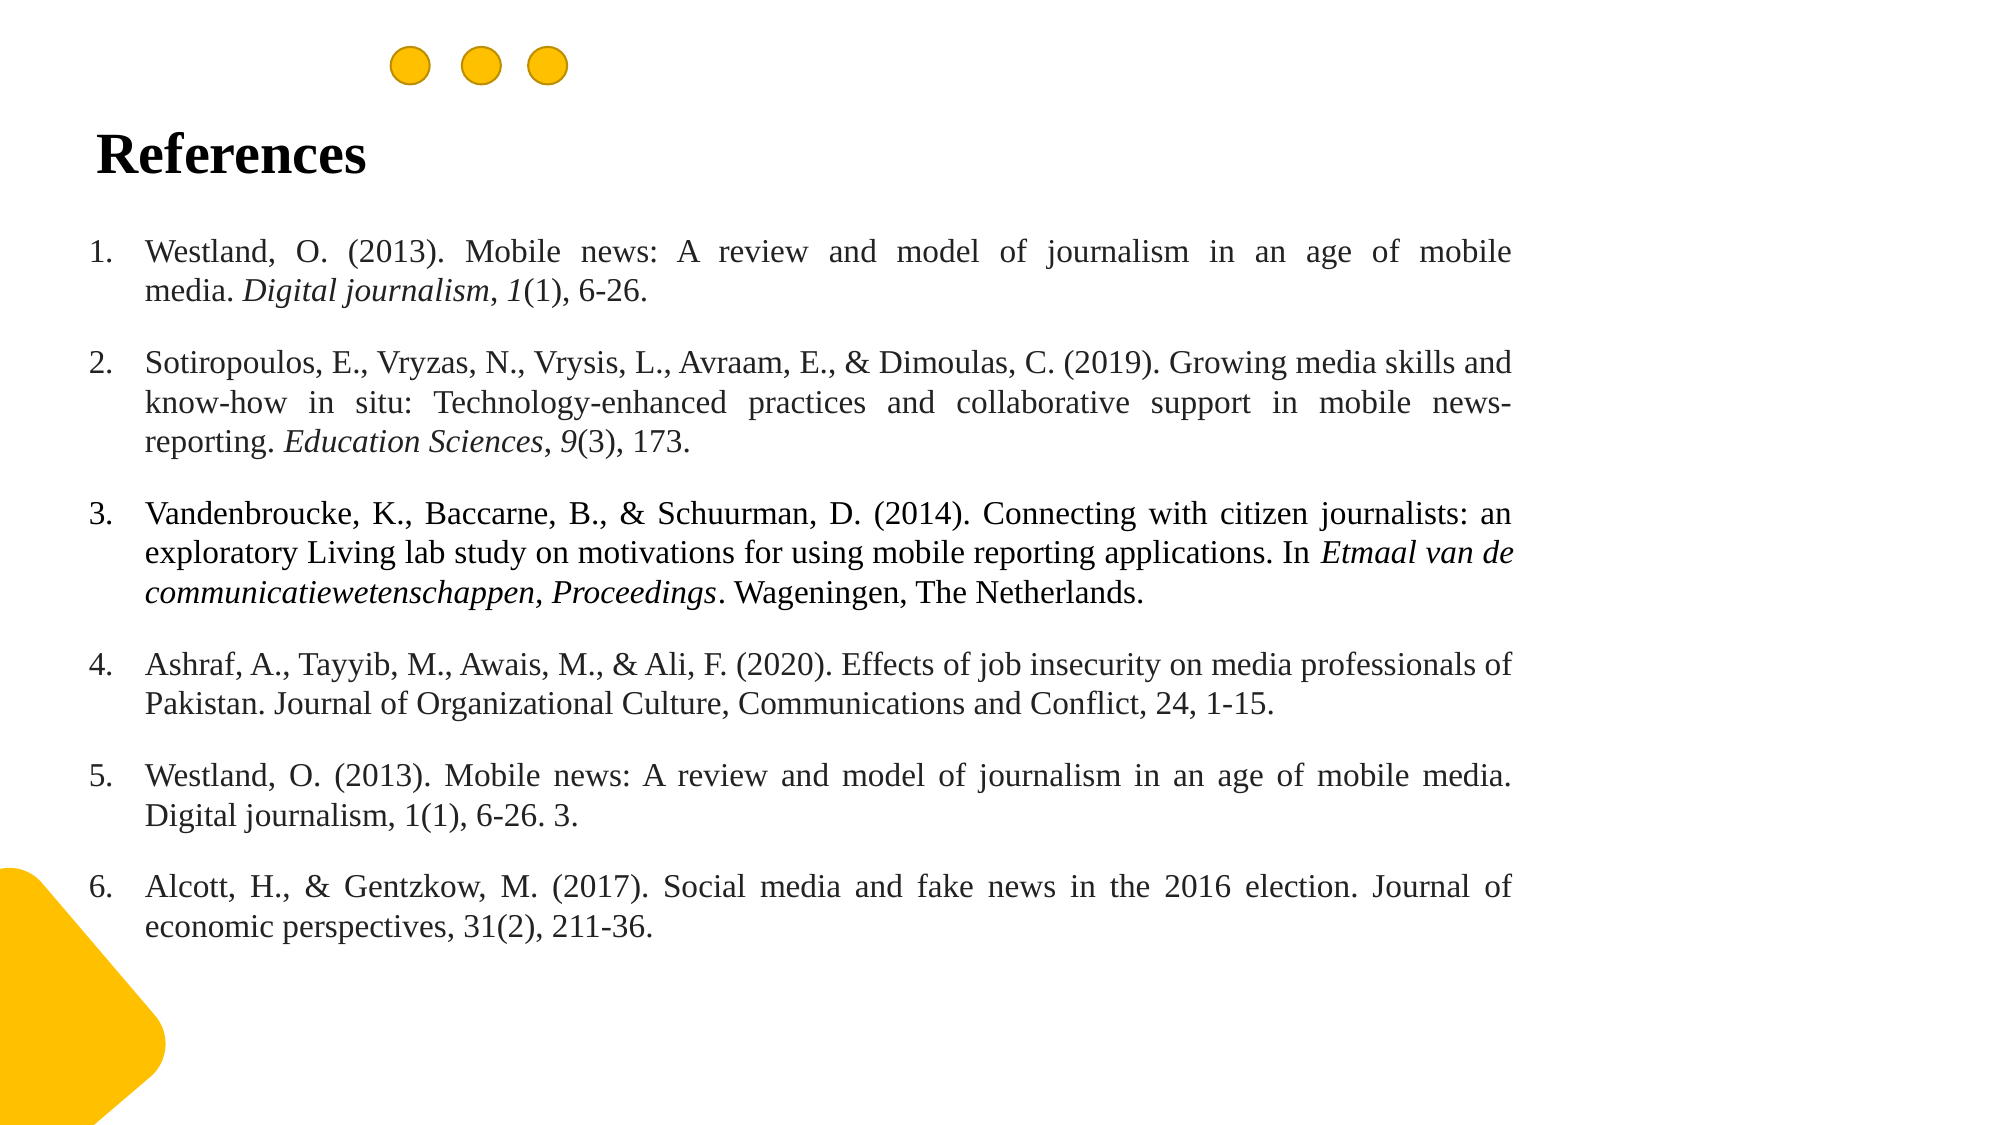

References
Westland, O. (2013). Mobile news: A review and model of journalism in an age of mobile media. Digital journalism, 1(1), 6-26.
Sotiropoulos, E., Vryzas, N., Vrysis, L., Avraam, E., & Dimoulas, C. (2019). Growing media skills and know-how in situ: Technology-enhanced practices and collaborative support in mobile news-reporting. Education Sciences, 9(3), 173.
Vandenbroucke, K., Baccarne, B., & Schuurman, D. (2014). Connecting with citizen journalists: an exploratory Living lab study on motivations for using mobile reporting applications. In Etmaal van de communicatiewetenschappen, Proceedings. Wageningen, The Netherlands.
Ashraf, A., Tayyib, M., Awais, M., & Ali, F. (2020). Effects of job insecurity on media professionals of Pakistan. Journal of Organizational Culture, Communications and Conflict, 24, 1-15.
Westland, O. (2013). Mobile news: A review and model of journalism in an age of mobile media. Digital journalism, 1(1), 6-26. 3.
Alcott, H., & Gentzkow, M. (2017). Social media and fake news in the 2016 election. Journal of economic perspectives, 31(2), 211-36.